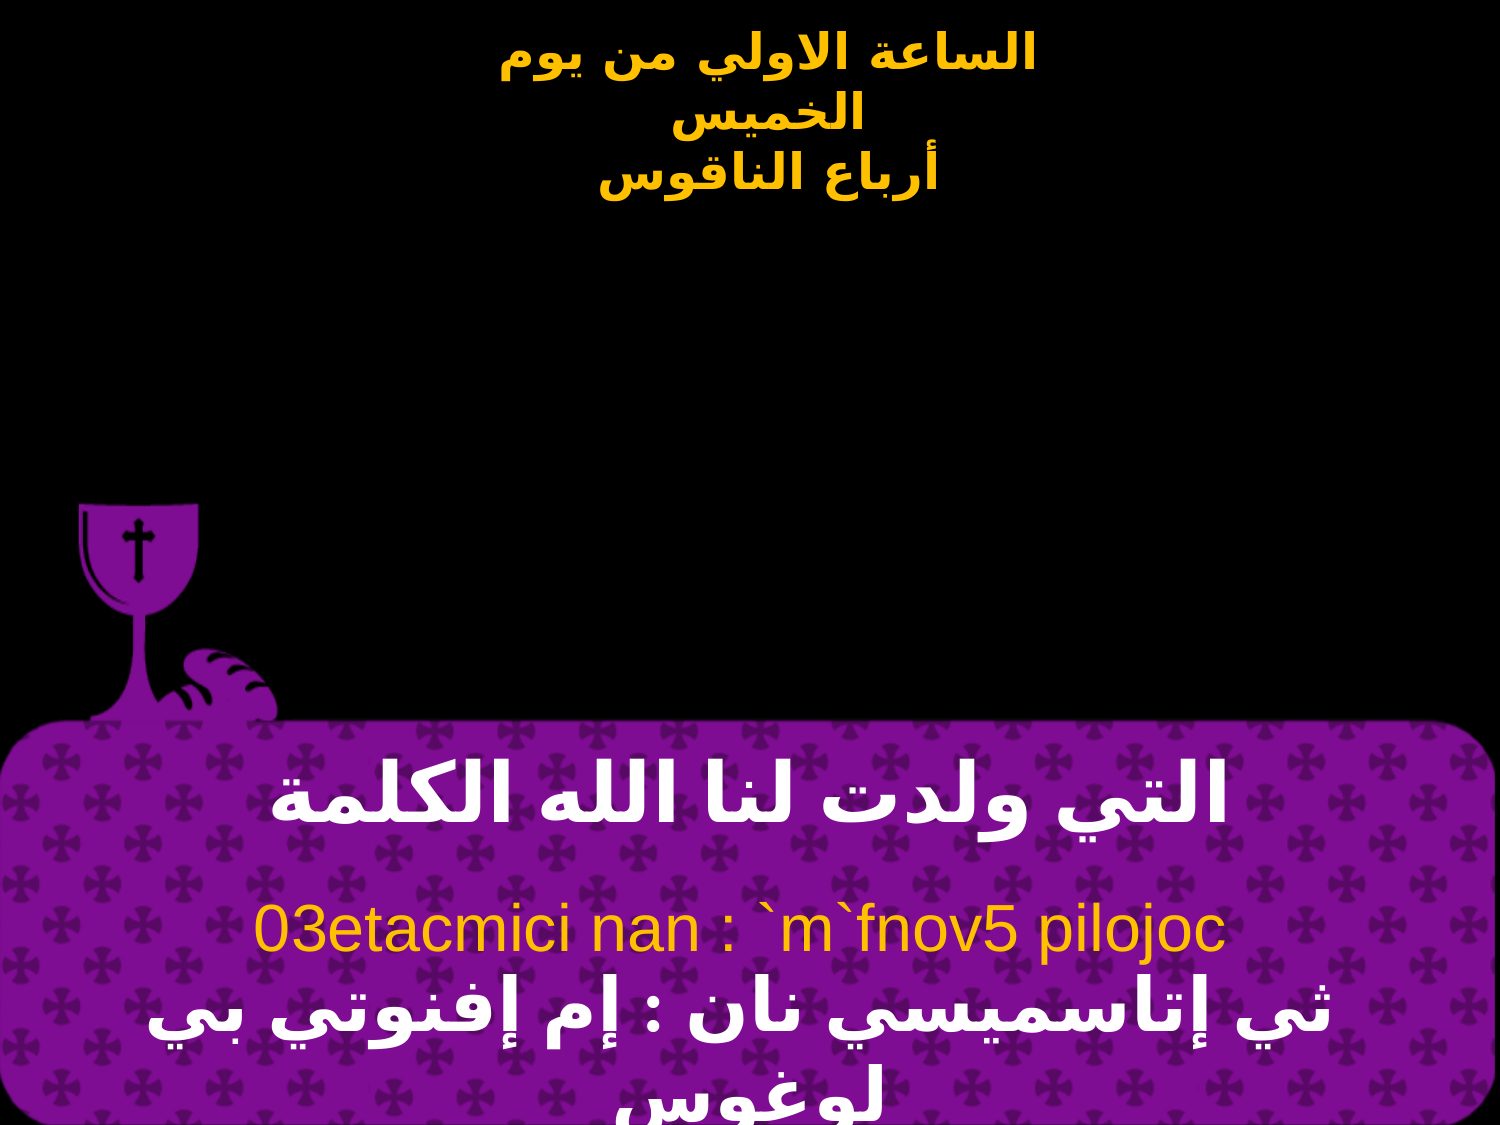

# التي ولدت لنا الله الكلمة
03etacmici nan : `m`fnov5 pilojoc
 ثي إتاسميسي نان : إم إفنوتي بي لوغوس